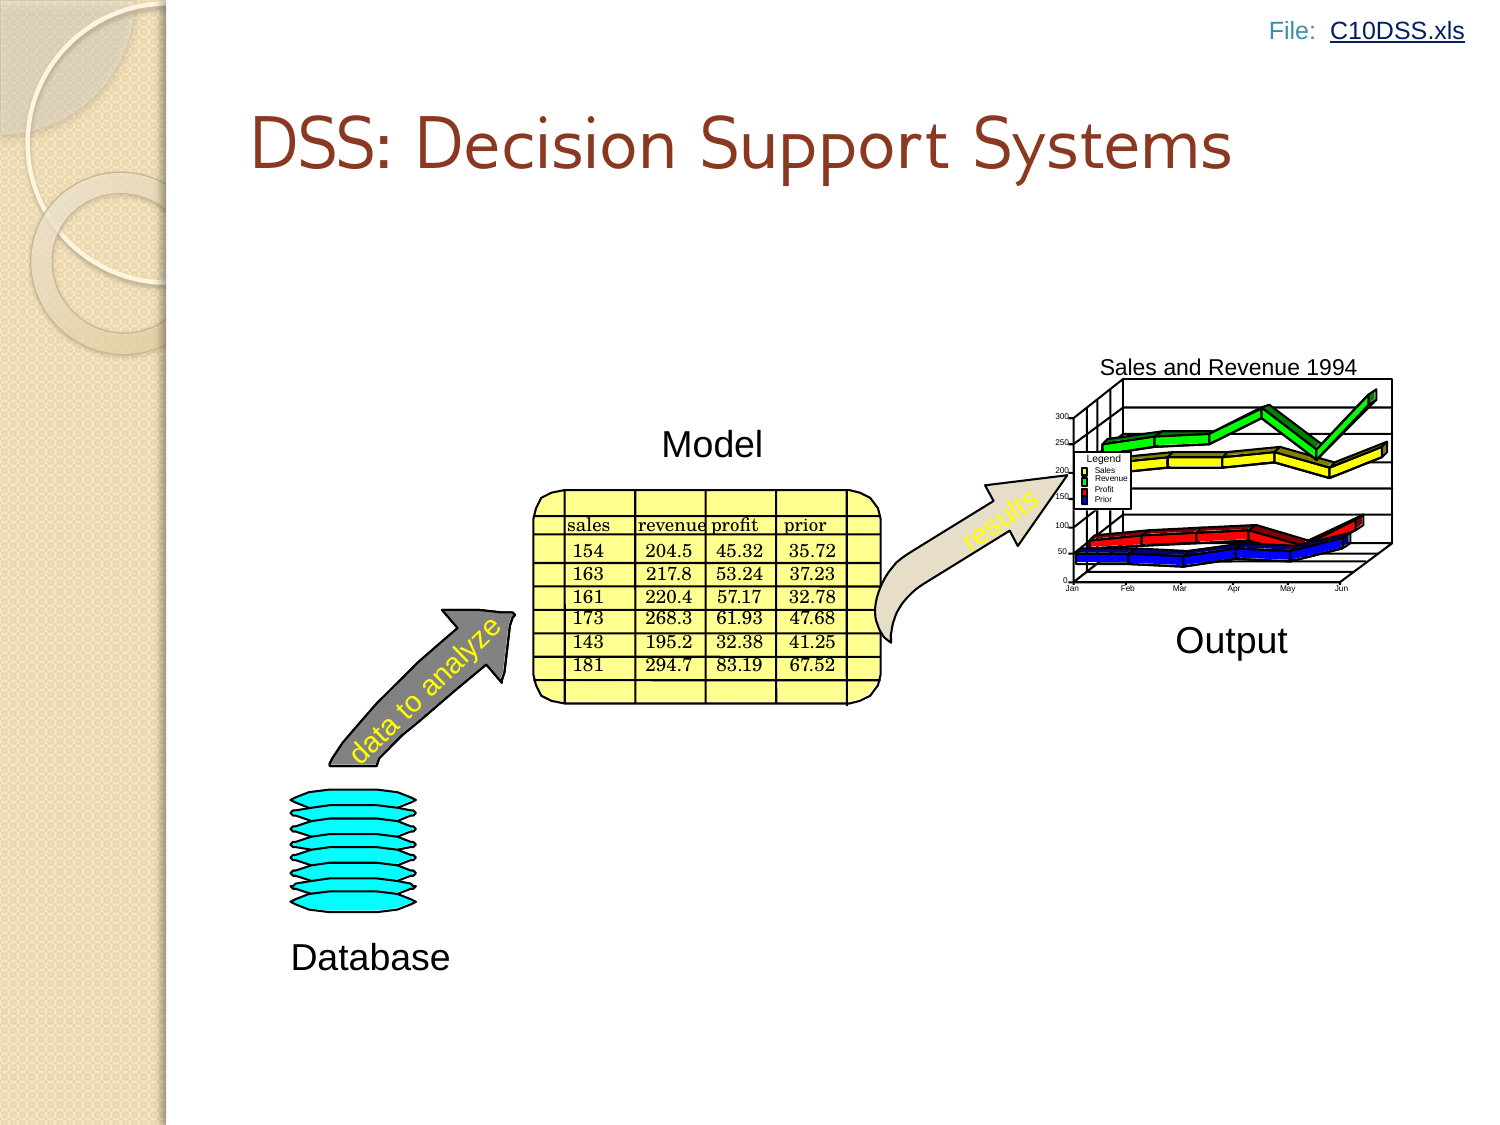

File:  C10DSS.xls
# DSS: Decision Support Systems
Sales and Revenue 1994

300

Model

250

Legend

200
Sales

Revenue

Profit
150

Prior

results

sales
revenue
profit
prior

100

154
204.5
45.32
35.72

50

163
217.8
53.24
37.23

0

161
220.4
57.17
32.78
Jan
Feb
Mar
Apr
May
Jun

173
268.3
61.93
47.68
Output

143
195.2
32.38
41.25

181
294.7
83.19
67.52

data to analyze

Database